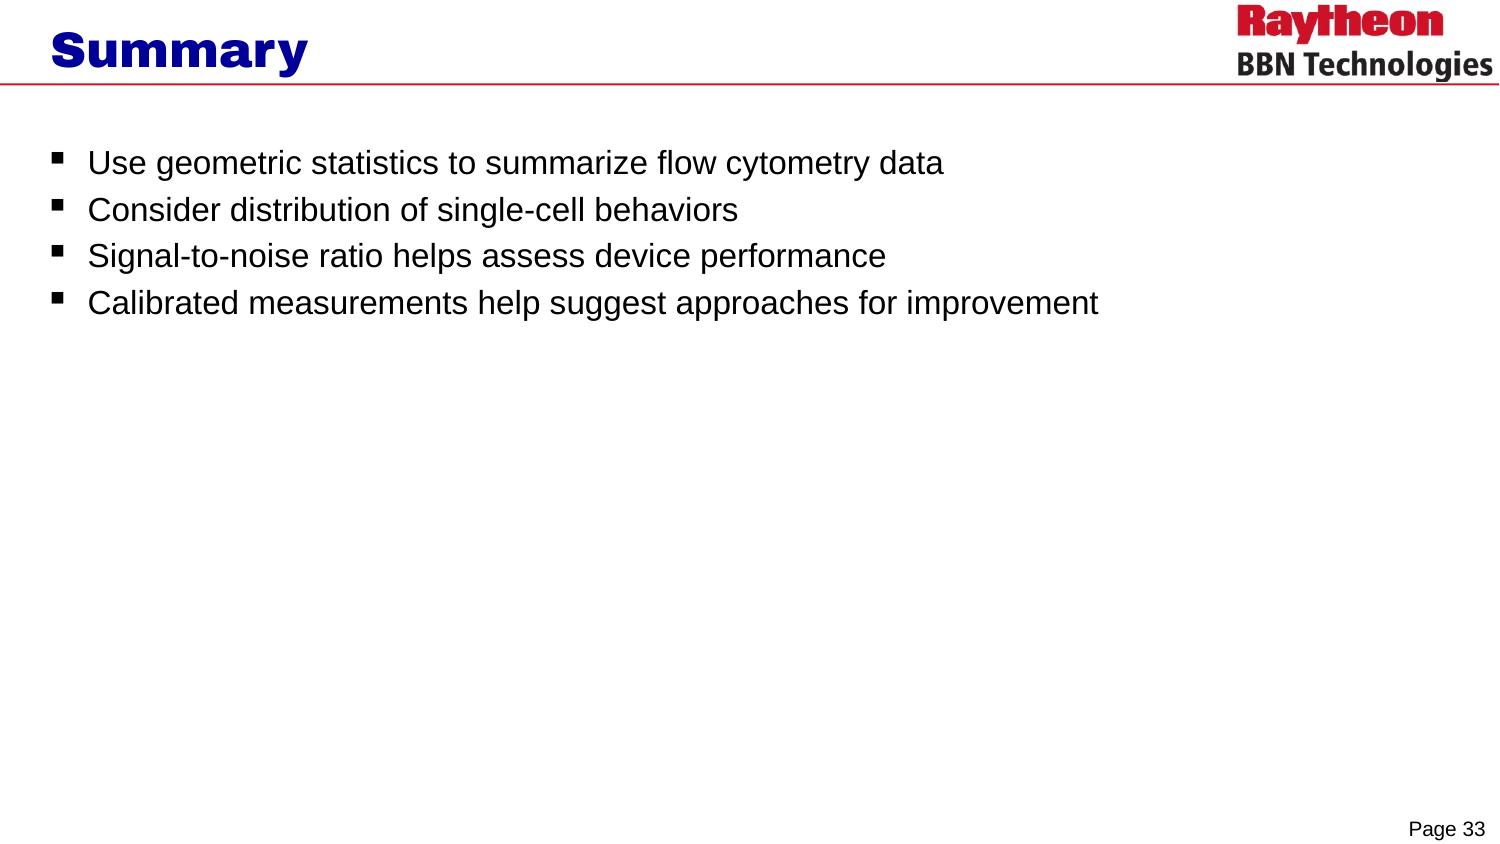

# Summary
Use geometric statistics to summarize flow cytometry data
Consider distribution of single-cell behaviors
Signal-to-noise ratio helps assess device performance
Calibrated measurements help suggest approaches for improvement